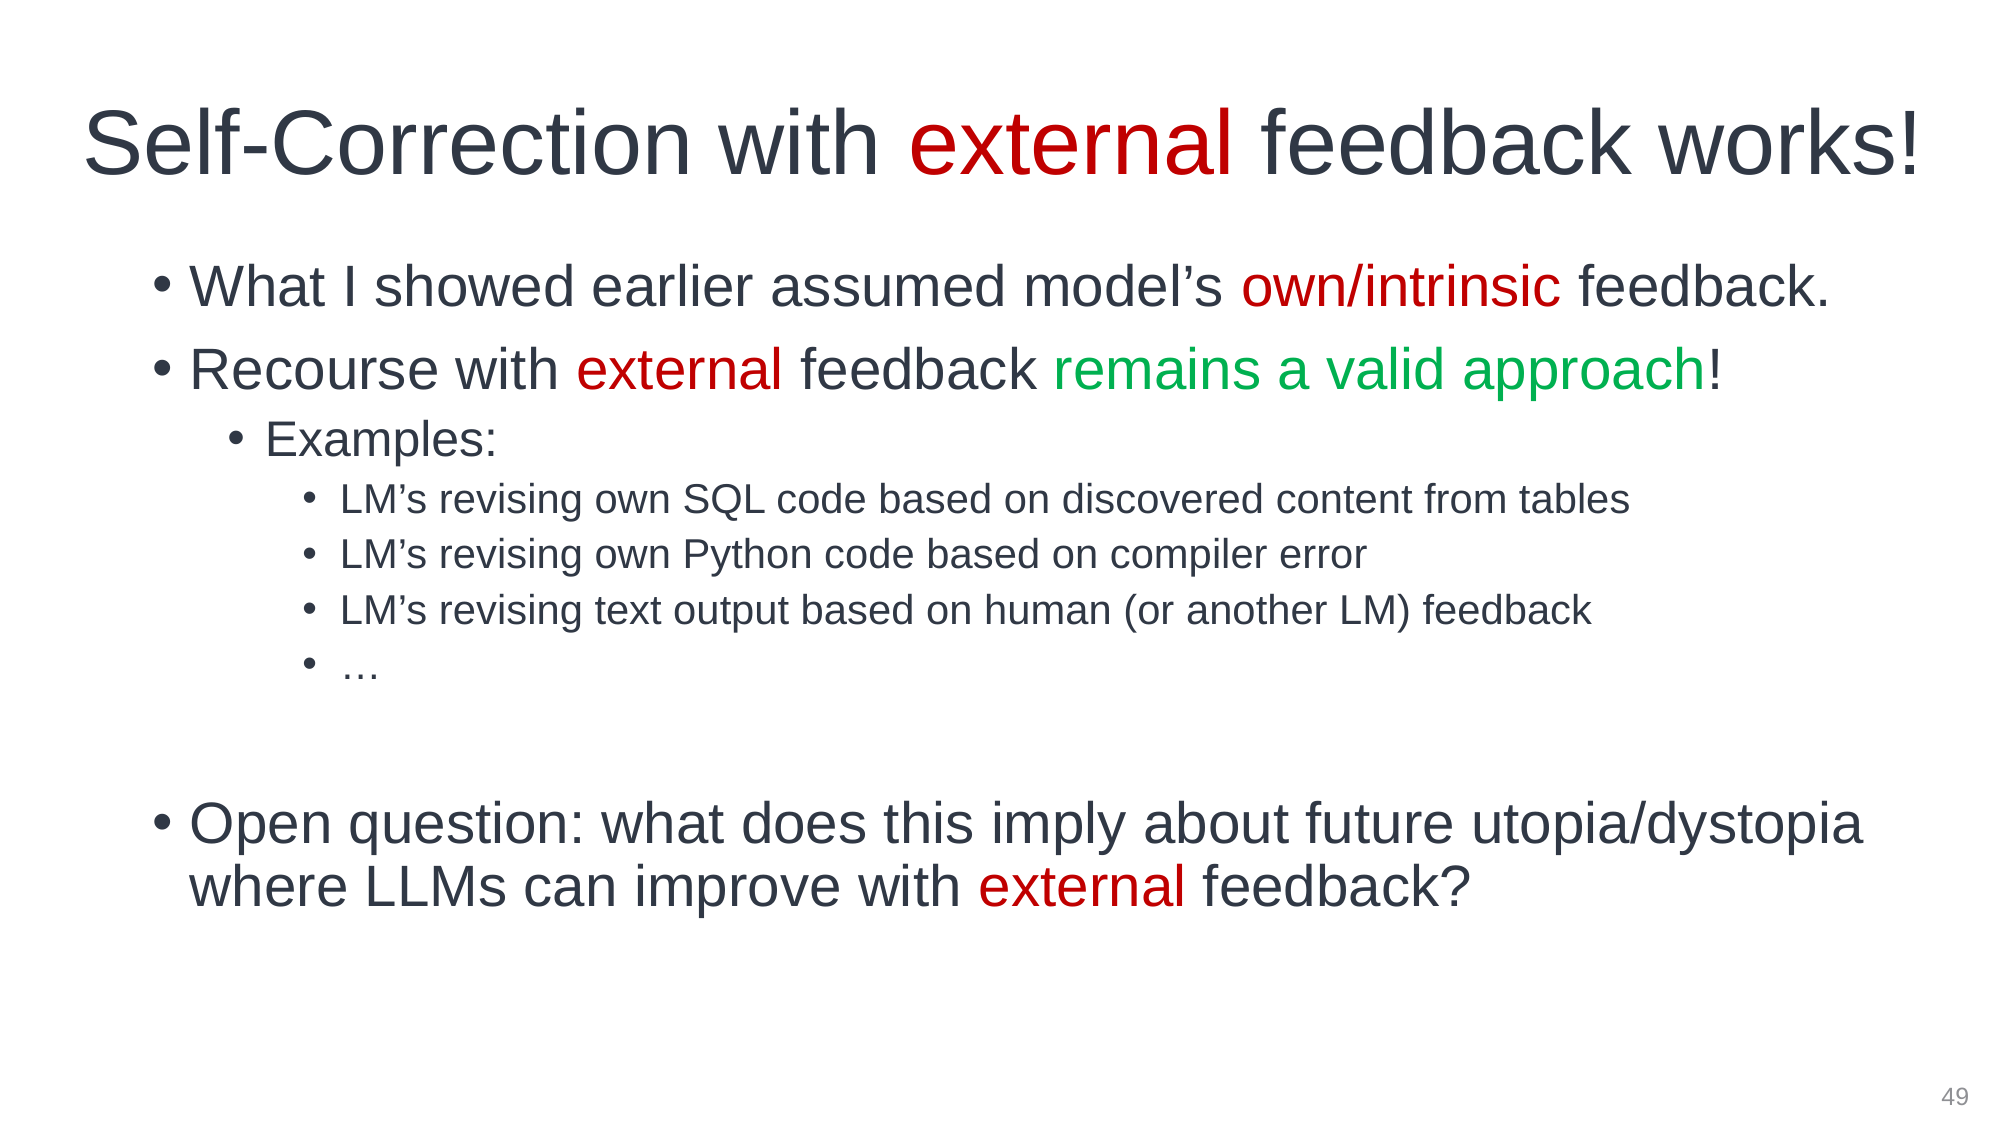

# Self-Correction with external feedback works!
What I showed earlier assumed model’s own/intrinsic feedback.
Recourse with external feedback remains a valid approach!
Examples:
LM’s revising own SQL code based on discovered content from tables
LM’s revising own Python code based on compiler error
LM’s revising text output based on human (or another LM) feedback
…

Open question: what does this imply about future utopia/dystopia where LLMs can improve with external feedback?
49